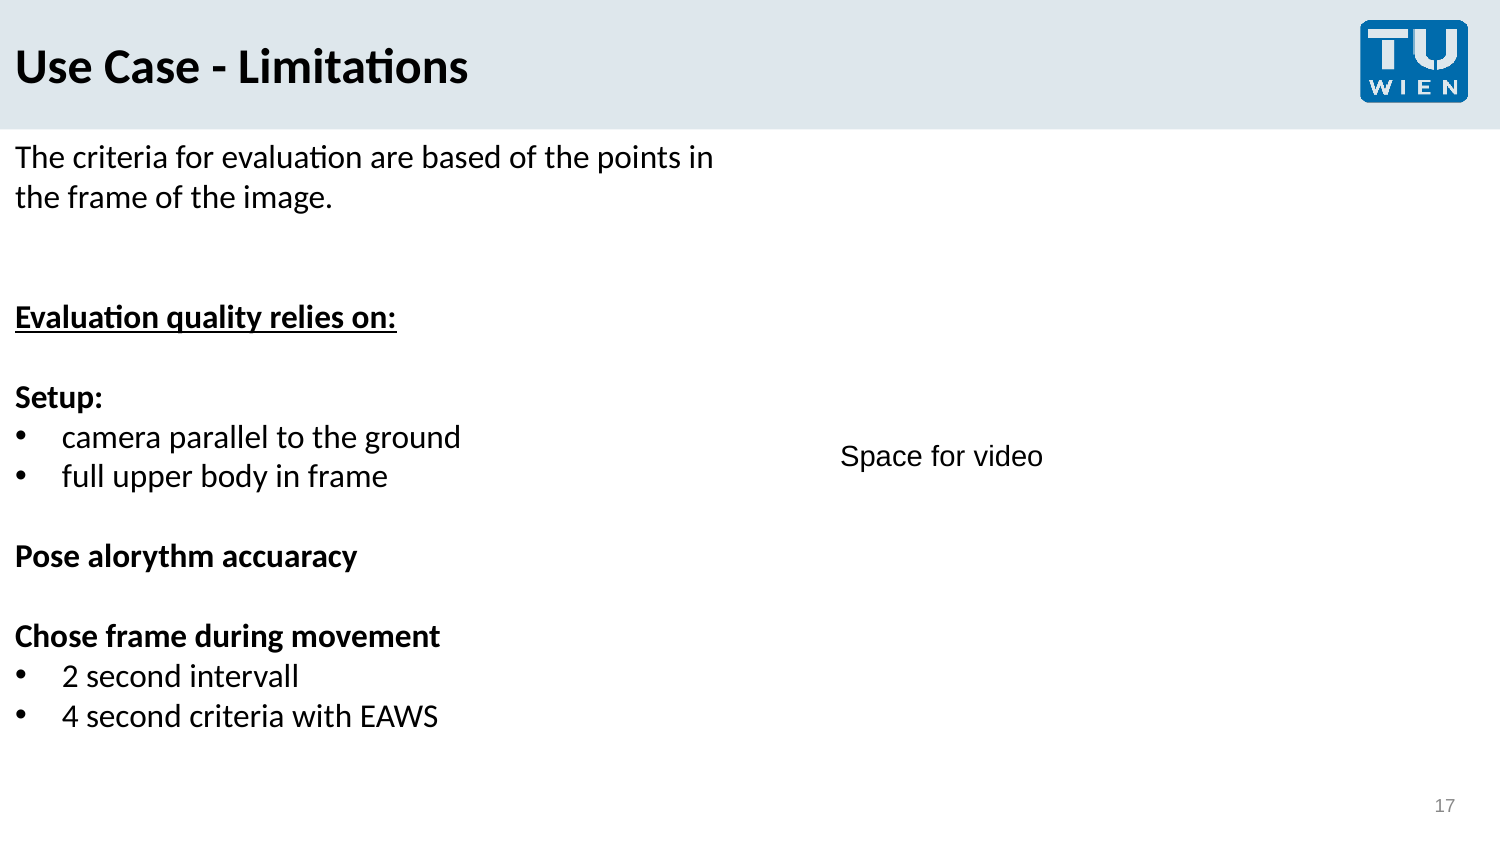

# Use Case - Limitations

The criteria for evaluation are based of the points in the frame of the image.

Evaluation quality relies on:

Setup:
camera parallel to the ground
full upper body in frame

Pose alorythm accuaracy

Chose frame during movement
2 second intervall
4 second criteria with EAWS

Space for video
17